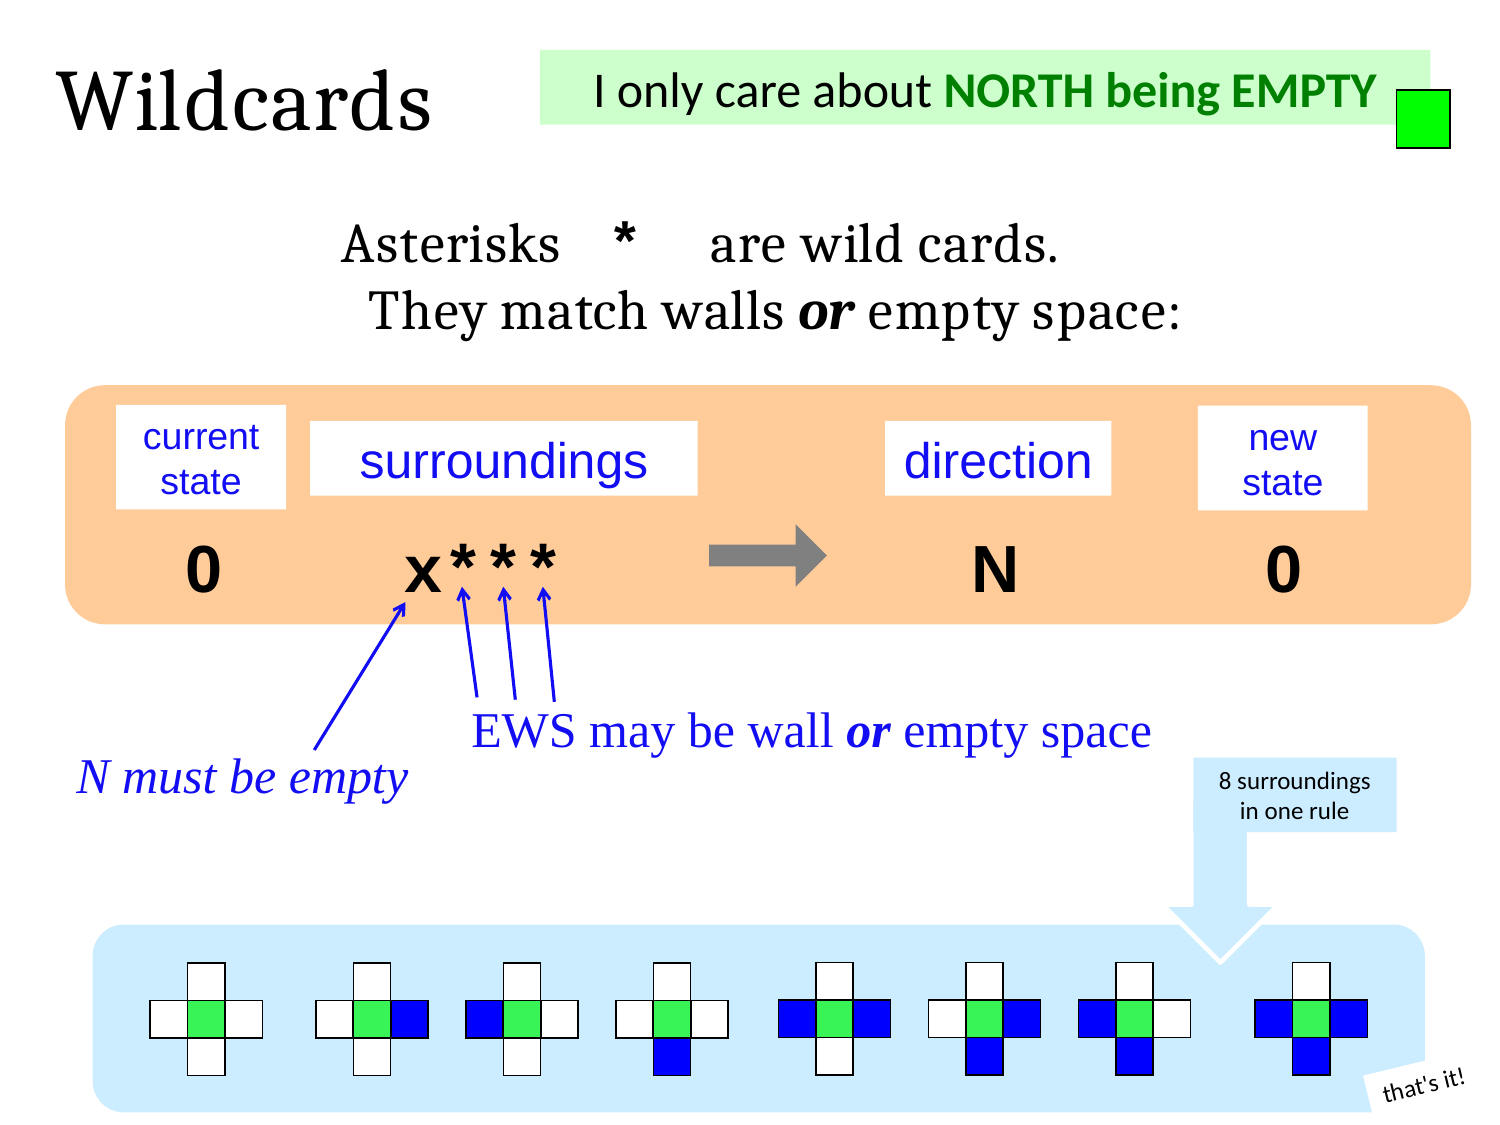

Wildcards
I only care about NORTH being EMPTY

Asterisks  *  are wild cards.             They match walls or empty space:

current state
new state
surroundings
direction
0
x***
N
0

EWS may be wall or empty space
N must be empty
8 surroundings in one rule

that's it!